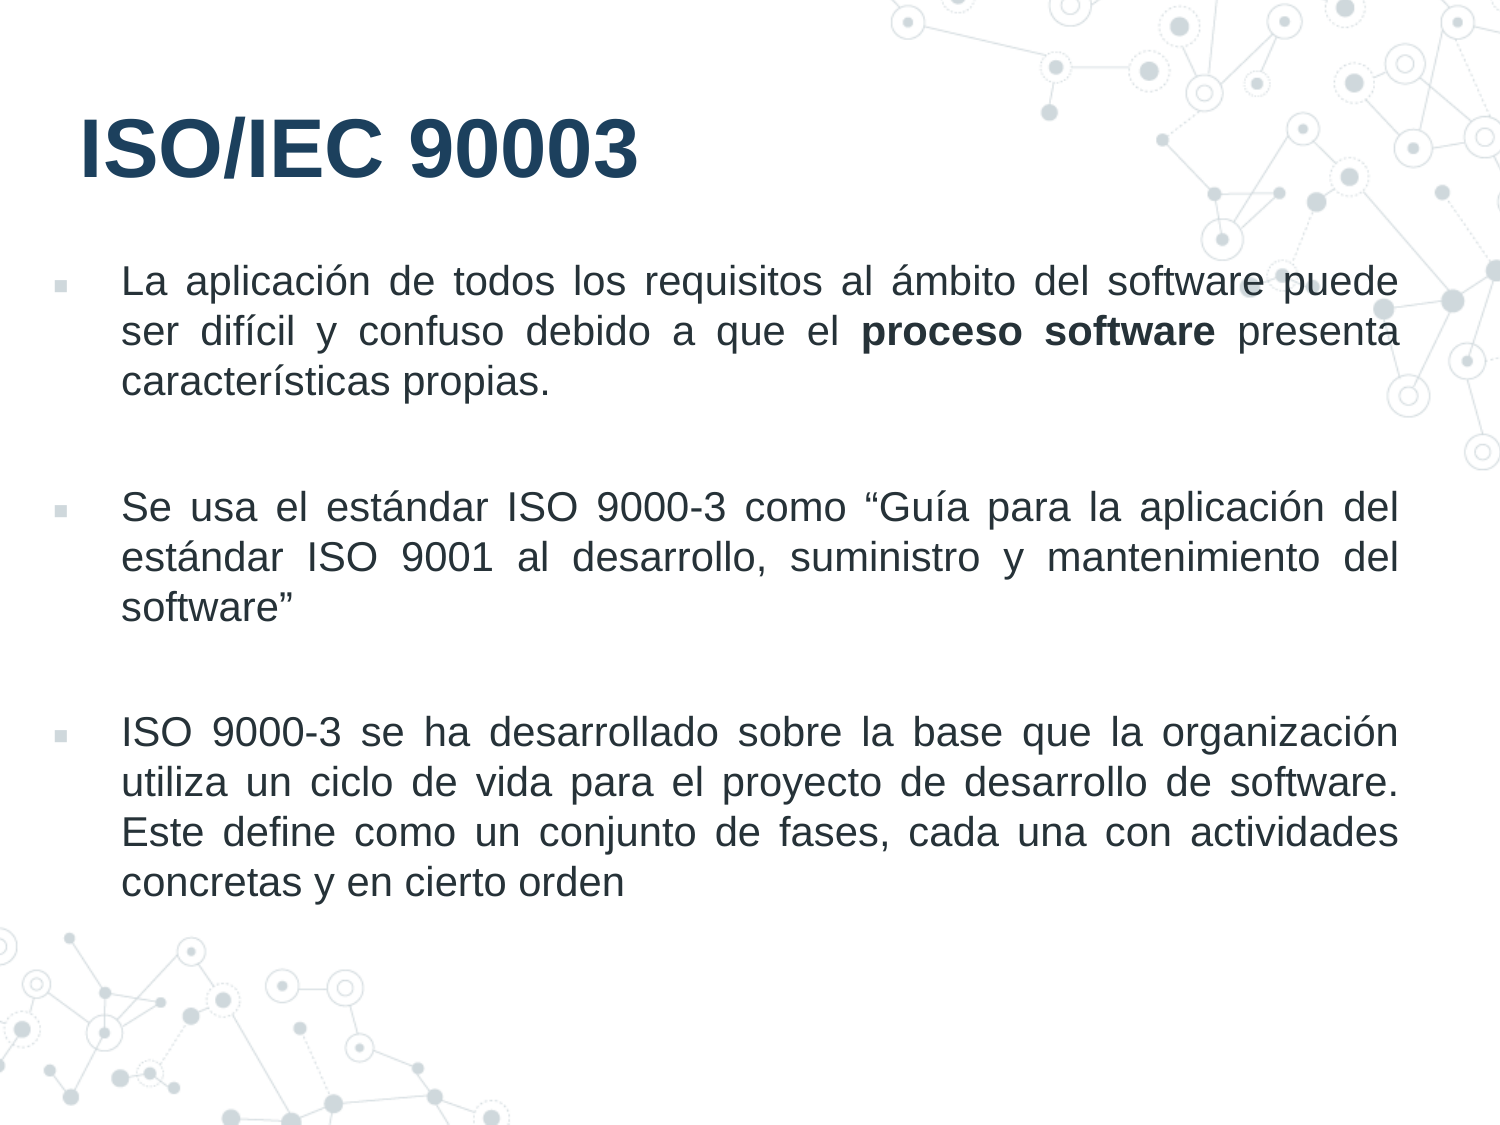

# ISO/IEC 90003
La aplicación de todos los requisitos al ámbito del software puede ser difícil y confuso debido a que el proceso software presenta características propias.

Se usa el estándar ISO 9000-3 como “Guía para la aplicación del estándar ISO 9001 al desarrollo, suministro y mantenimiento del software”

ISO 9000-3 se ha desarrollado sobre la base que la organización utiliza un ciclo de vida para el proyecto de desarrollo de software. Este define como un conjunto de fases, cada una con actividades concretas y en cierto orden